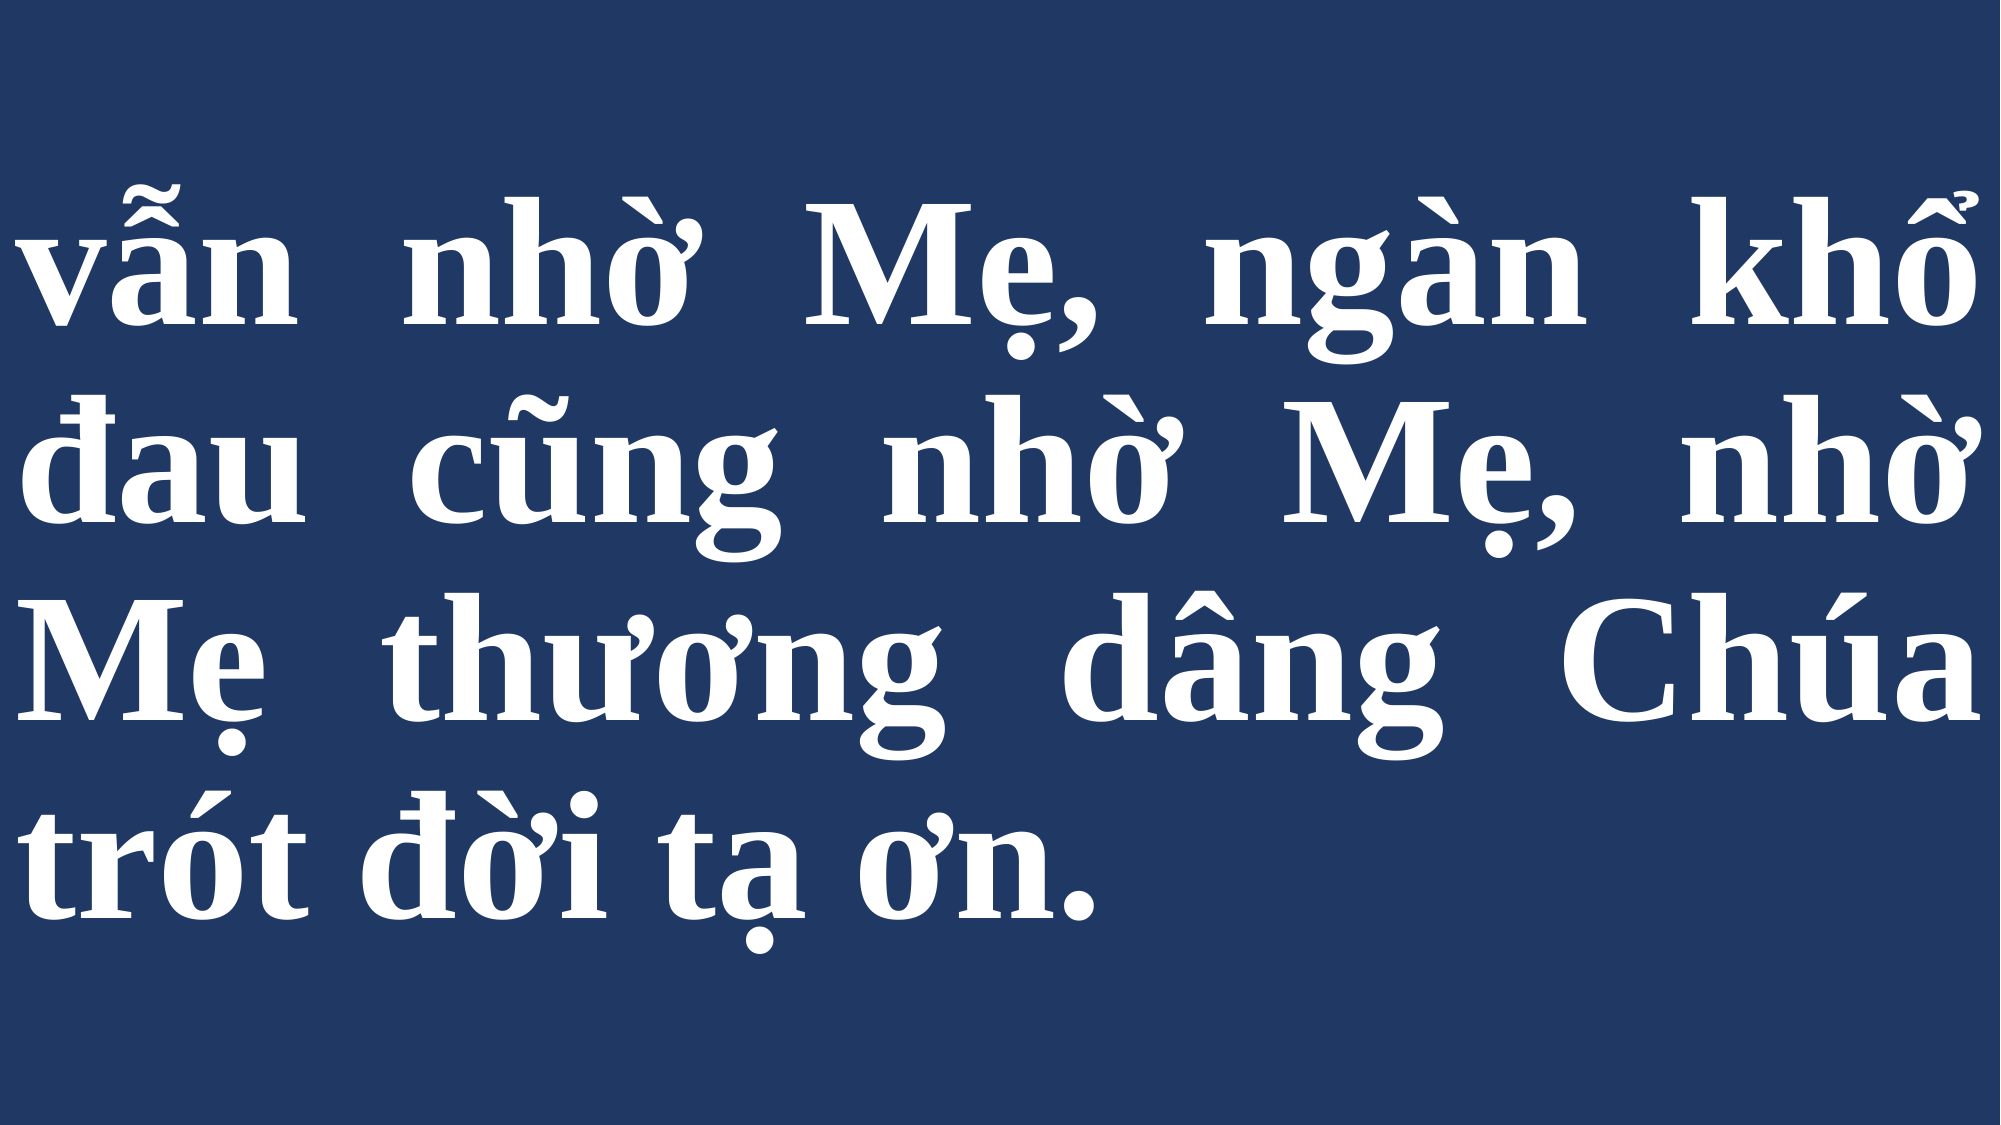

# vẫn nhờ Mẹ, ngàn khổ đau cũng nhờ Mẹ, nhờ Mẹ thương dâng Chúa trót đời tạ ơn.